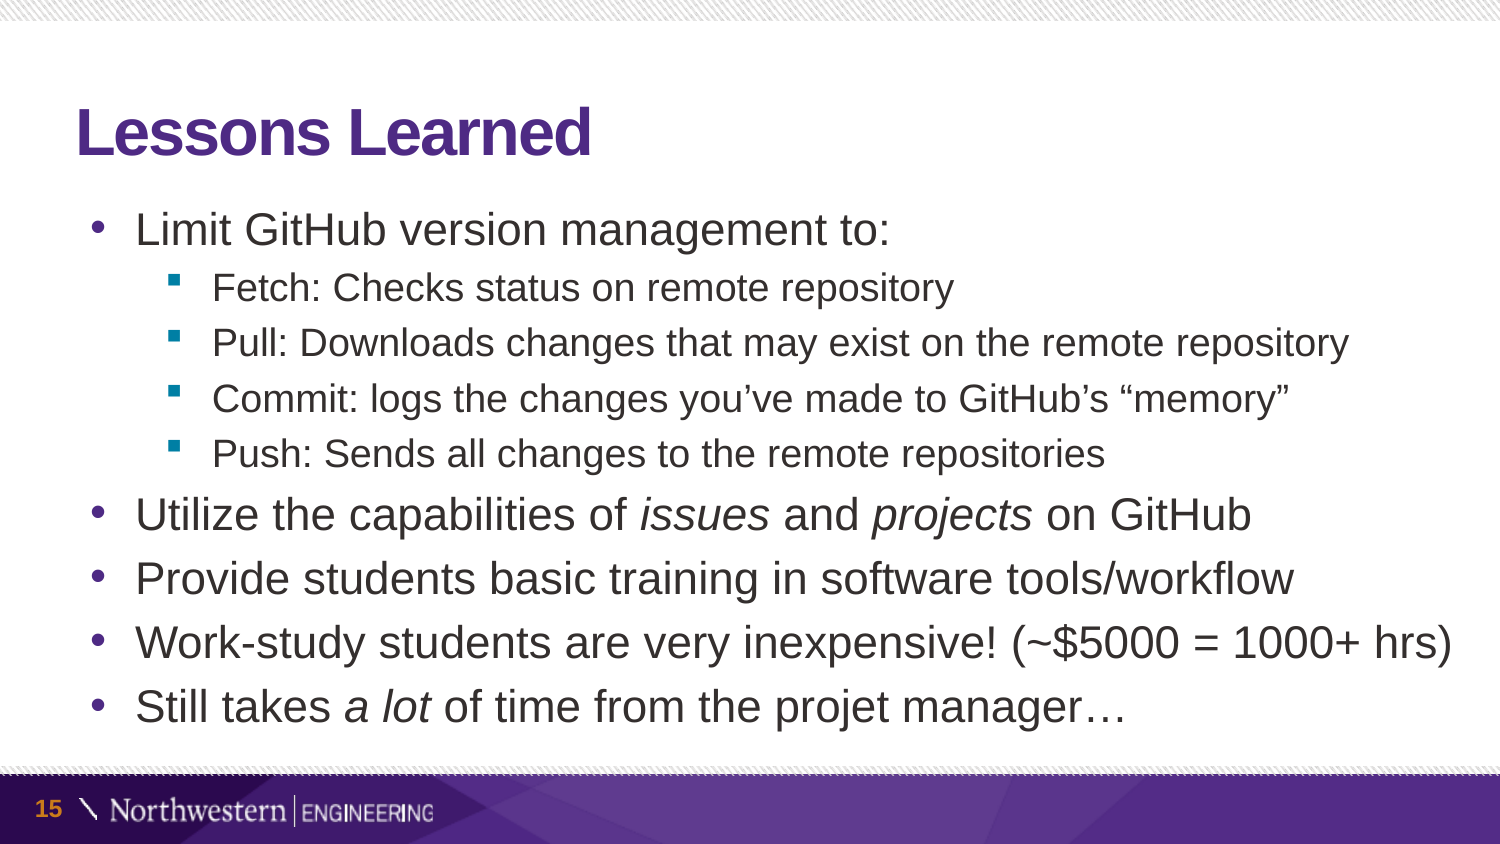

# Lessons Learned
Limit GitHub version management to:
Fetch: Checks status on remote repository
Pull: Downloads changes that may exist on the remote repository
Commit: logs the changes you’ve made to GitHub’s “memory”
Push: Sends all changes to the remote repositories
Utilize the capabilities of issues and projects on GitHub
Provide students basic training in software tools/workflow
Work-study students are very inexpensive! (~$5000 = 1000+ hrs)
Still takes a lot of time from the projet manager…

15